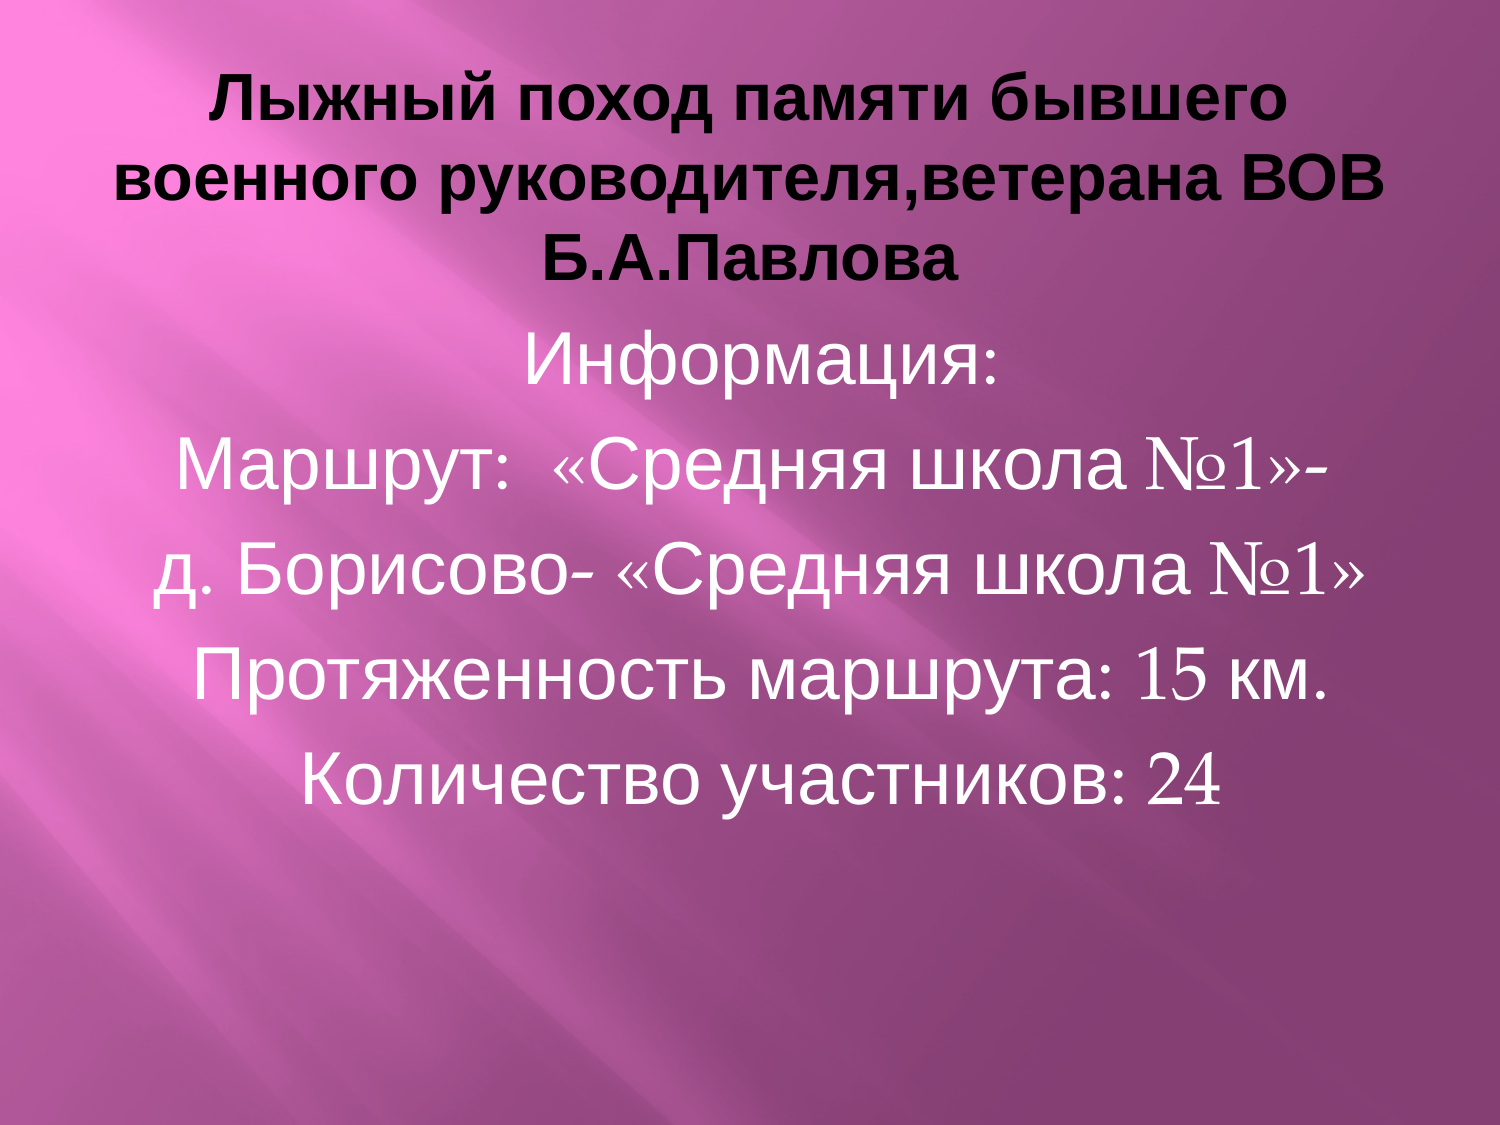

# Лыжный поход памяти бывшего военного руководителя,ветерана ВОВ Б.А.Павлова
Информация:
Маршрут:  «Средняя школа №1»-
д. Борисово- «Средняя школа №1»
Протяженность маршрута: 15 км.
Количество участников: 24